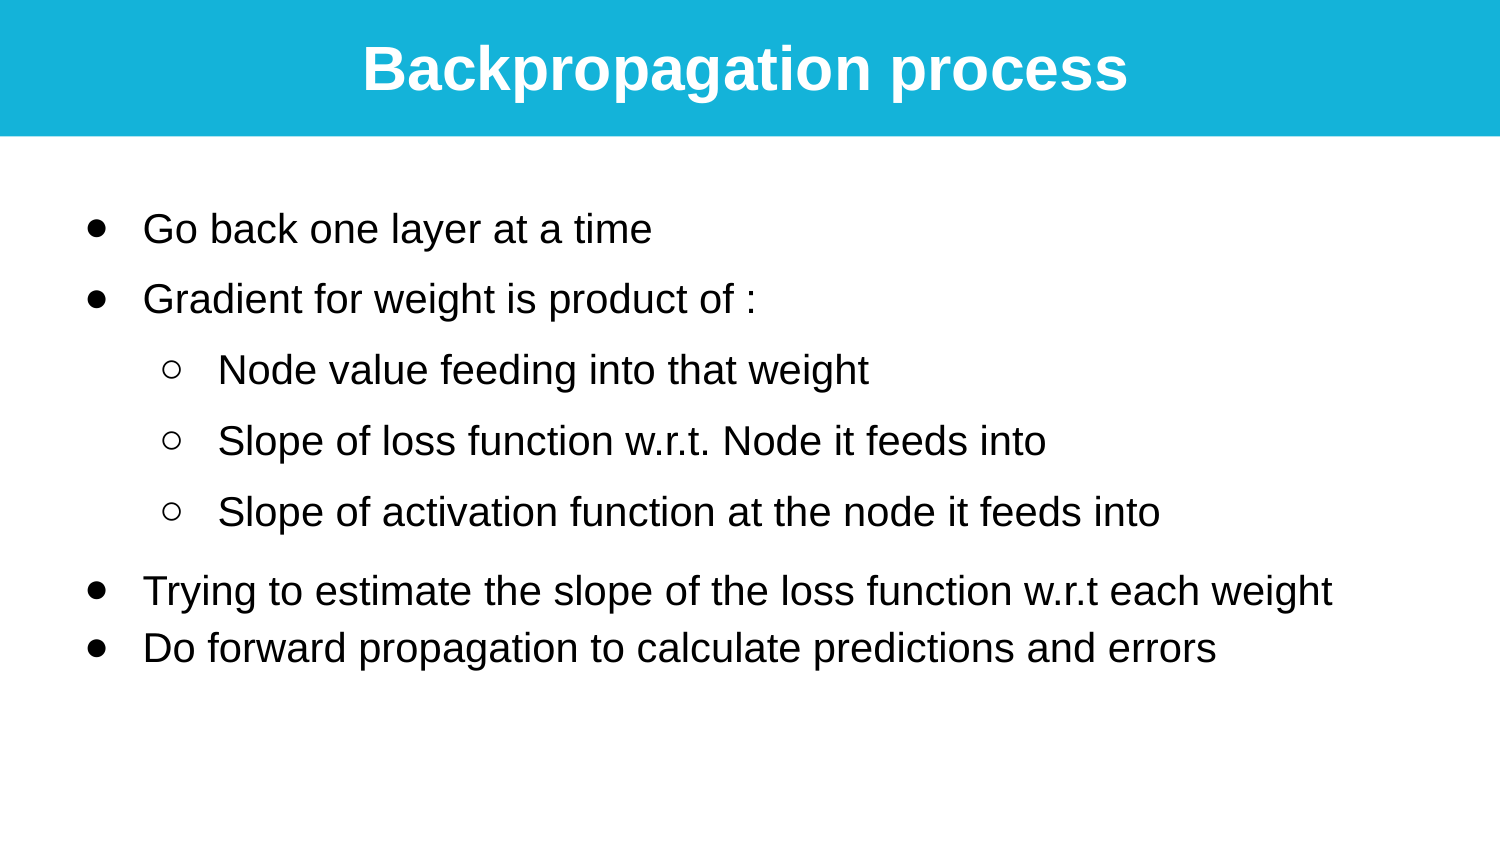

Backpropagation process
Go back one layer at a time
Gradient for weight is product of :
Node value feeding into that weight
Slope of loss function w.r.t. Node it feeds into
Slope of activation function at the node it feeds into
Trying to estimate the slope of the loss function w.r.t each weight
Do forward propagation to calculate predictions and errors